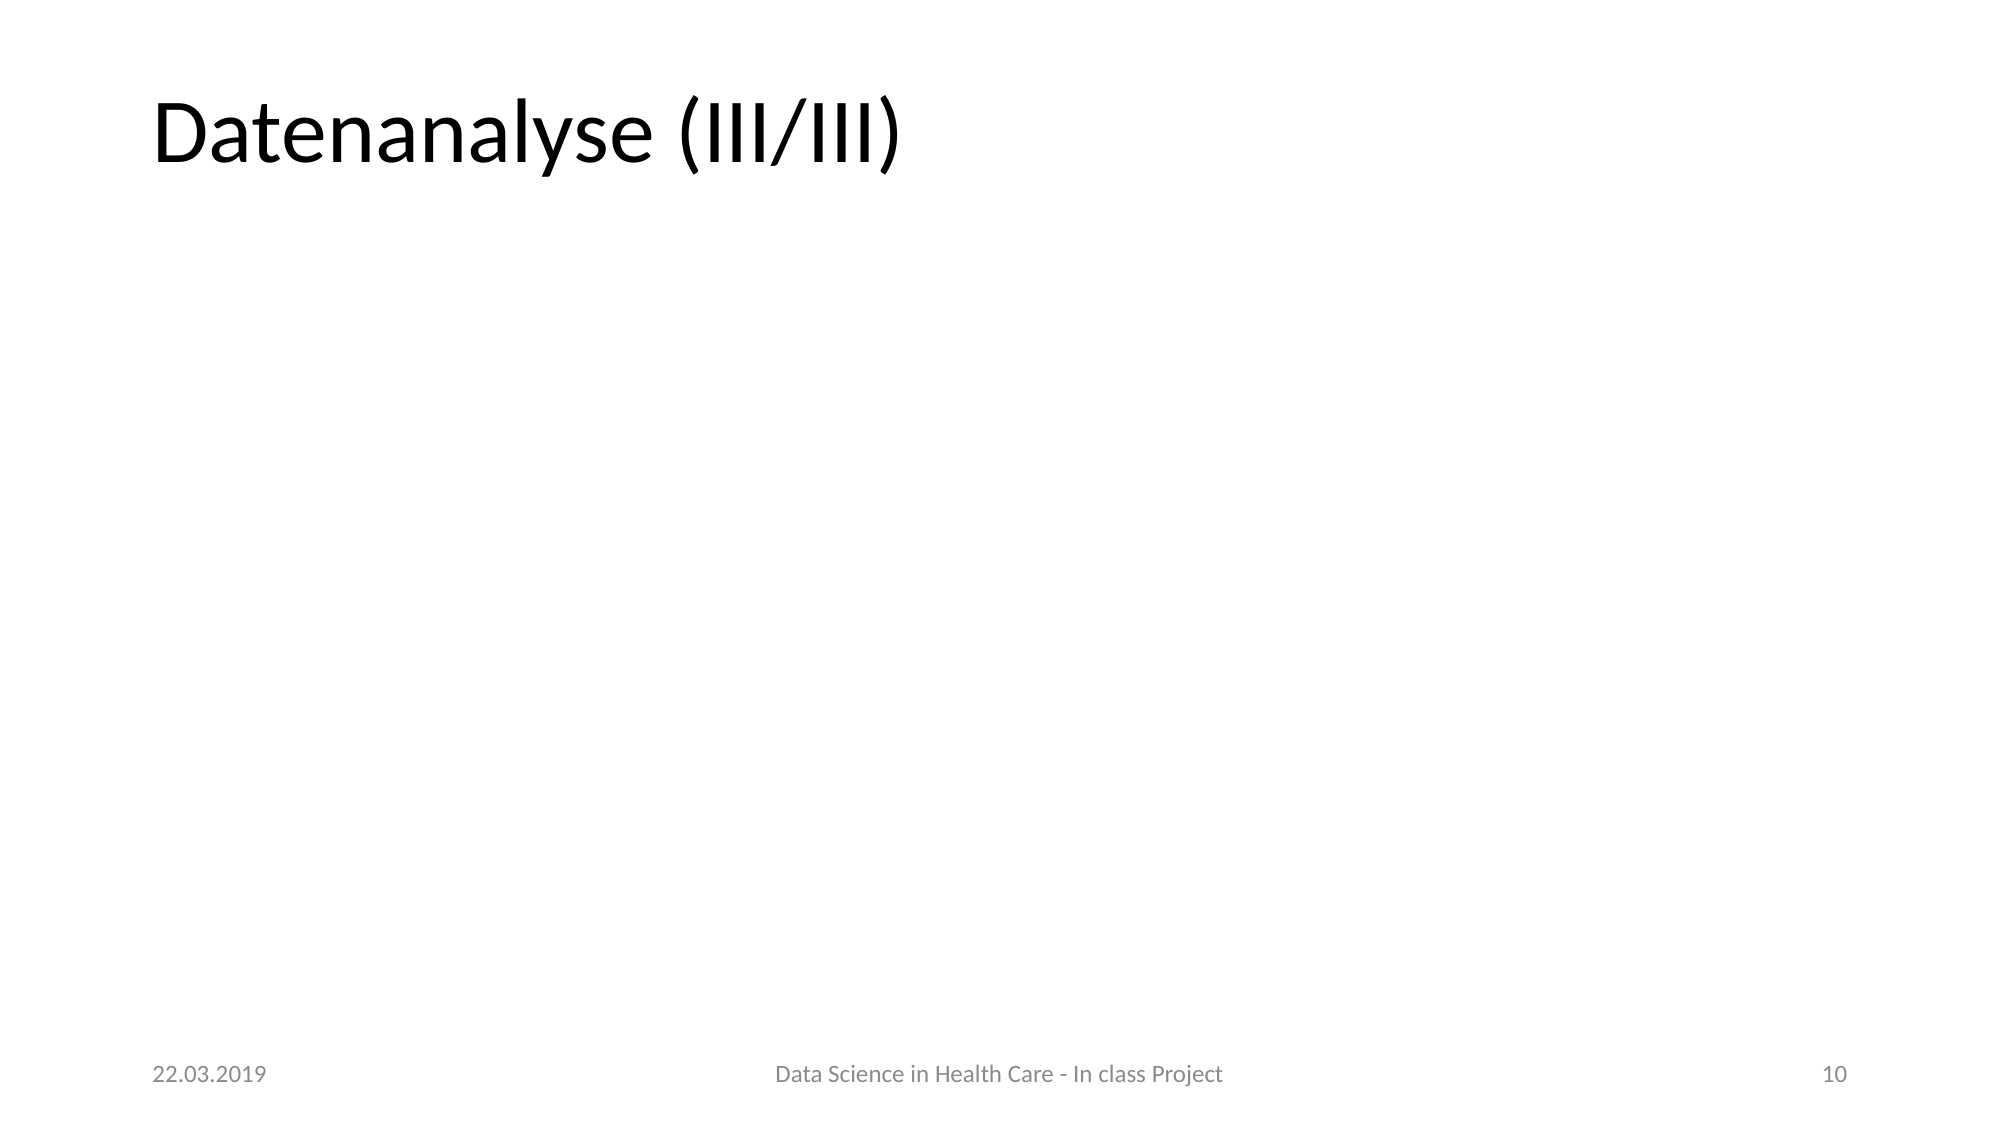

# Datenanalyse (III/III)

22.03.2019
Data Science in Health Care - In class Project
10